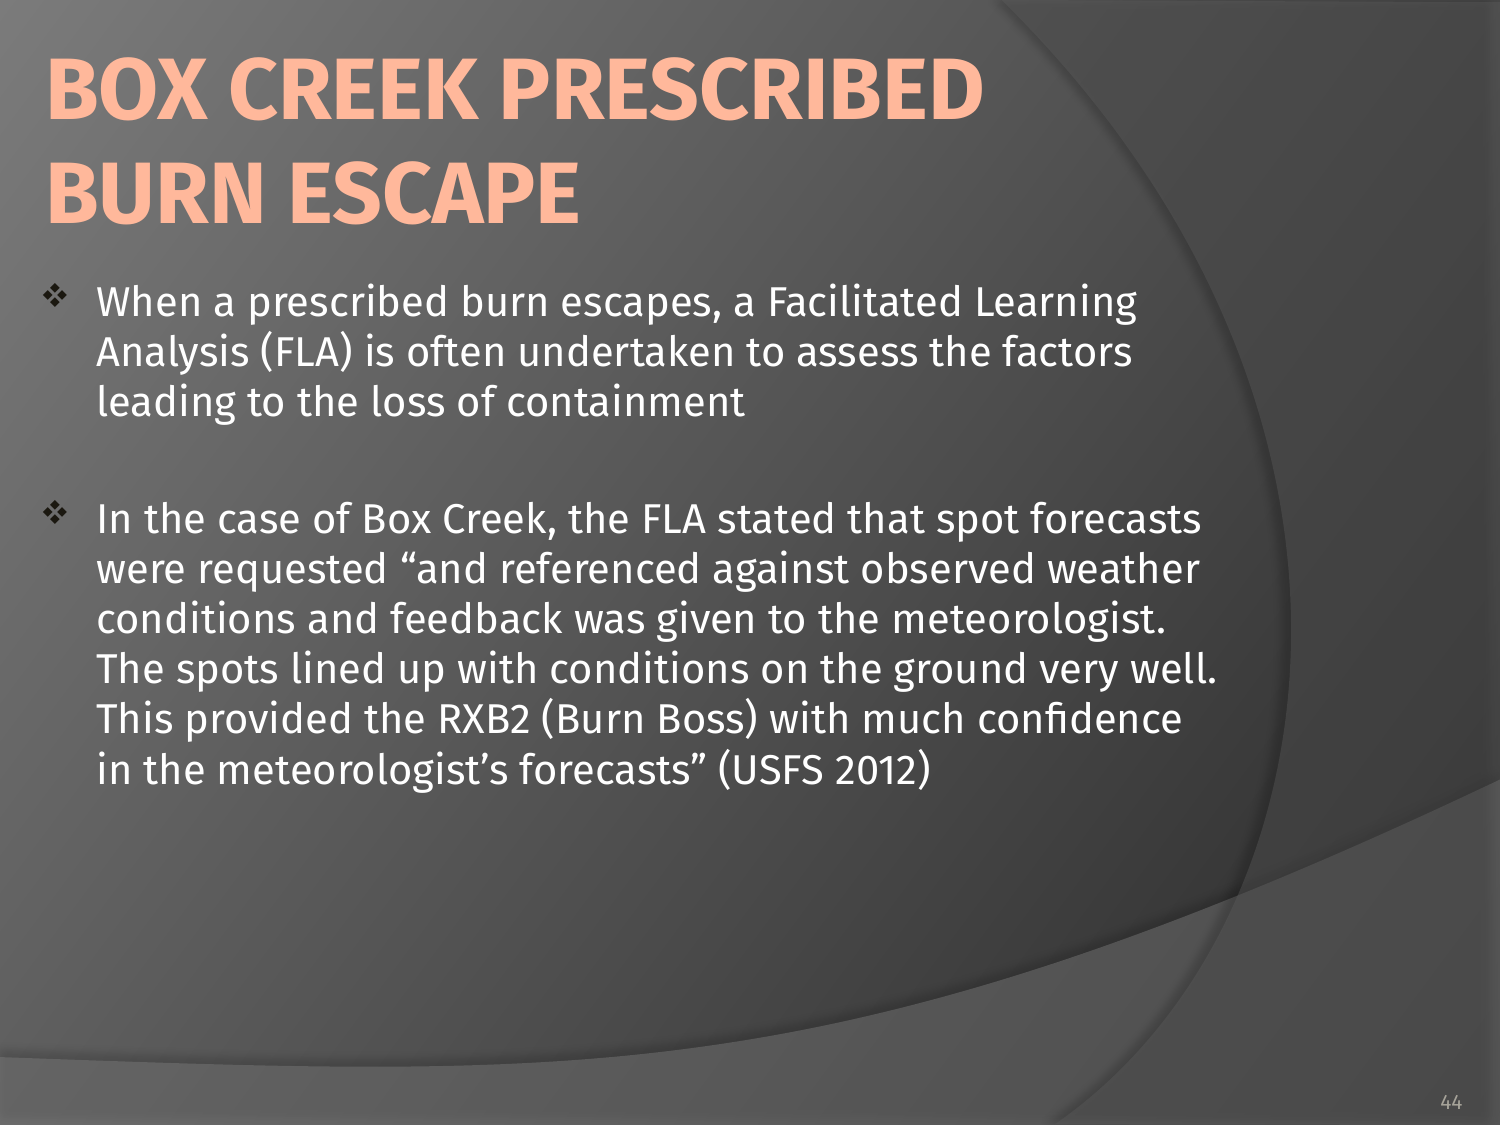

# Box creek prescribed burn escape
When a prescribed burn escapes, a Facilitated Learning Analysis (FLA) is often undertaken to assess the factors leading to the loss of containment

In the case of Box Creek, the FLA stated that spot forecasts were requested “and referenced against observed weather conditions and feedback was given to the meteorologist.  The spots lined up with conditions on the ground very well.  This provided the RXB2 (Burn Boss) with much confidence in the meteorologist’s forecasts” (USFS 2012)
44